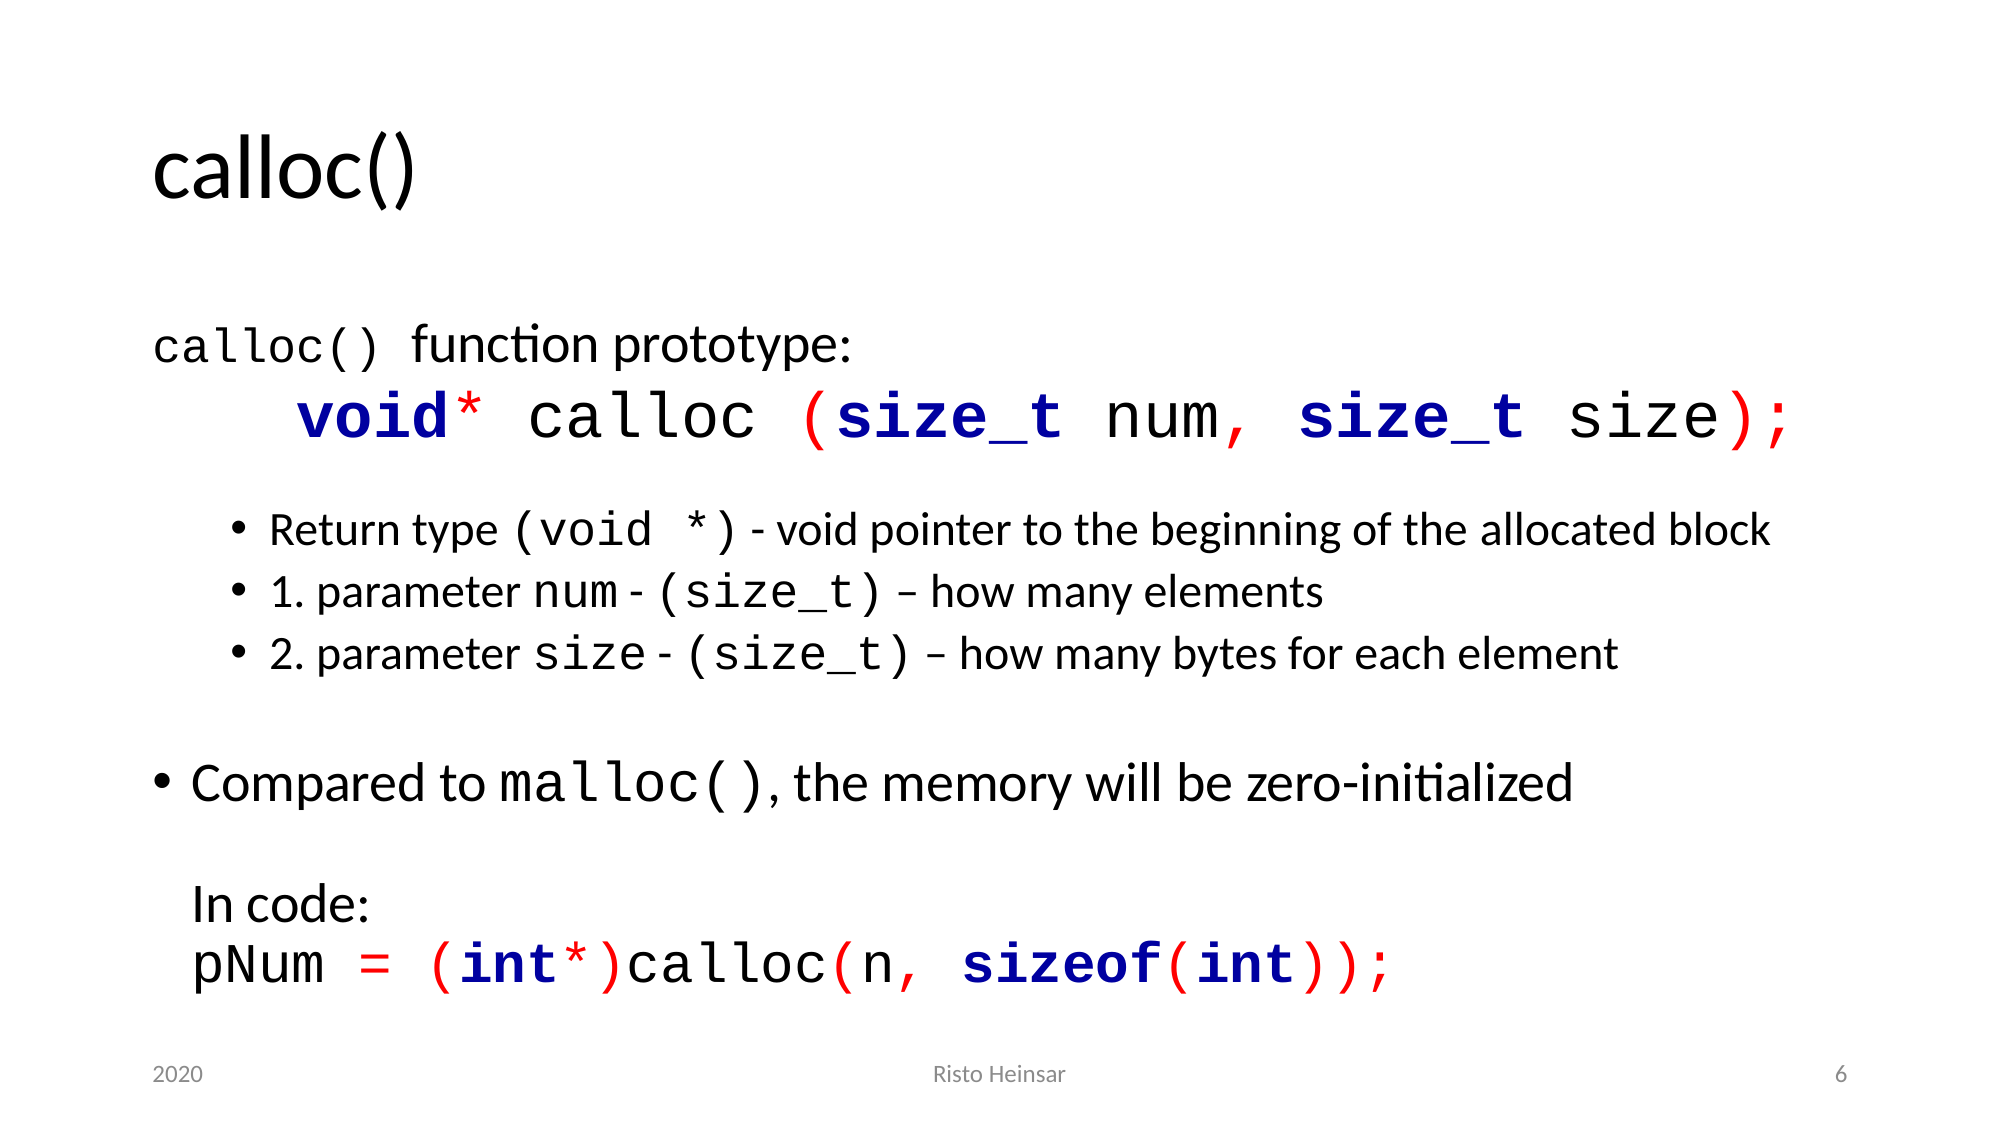

# calloc()
calloc() function prototype:
	void* calloc (size_t num, size_t size);

Return type (void *) - void pointer to the beginning of the allocated block
1. parameter num - (size_t) – how many elements
2. parameter size - (size_t) – how many bytes for each element

Compared to malloc(), the memory will be zero-initialized
In code:
	pNum = (int*)calloc(n, sizeof(int));
2020
Risto Heinsar
6